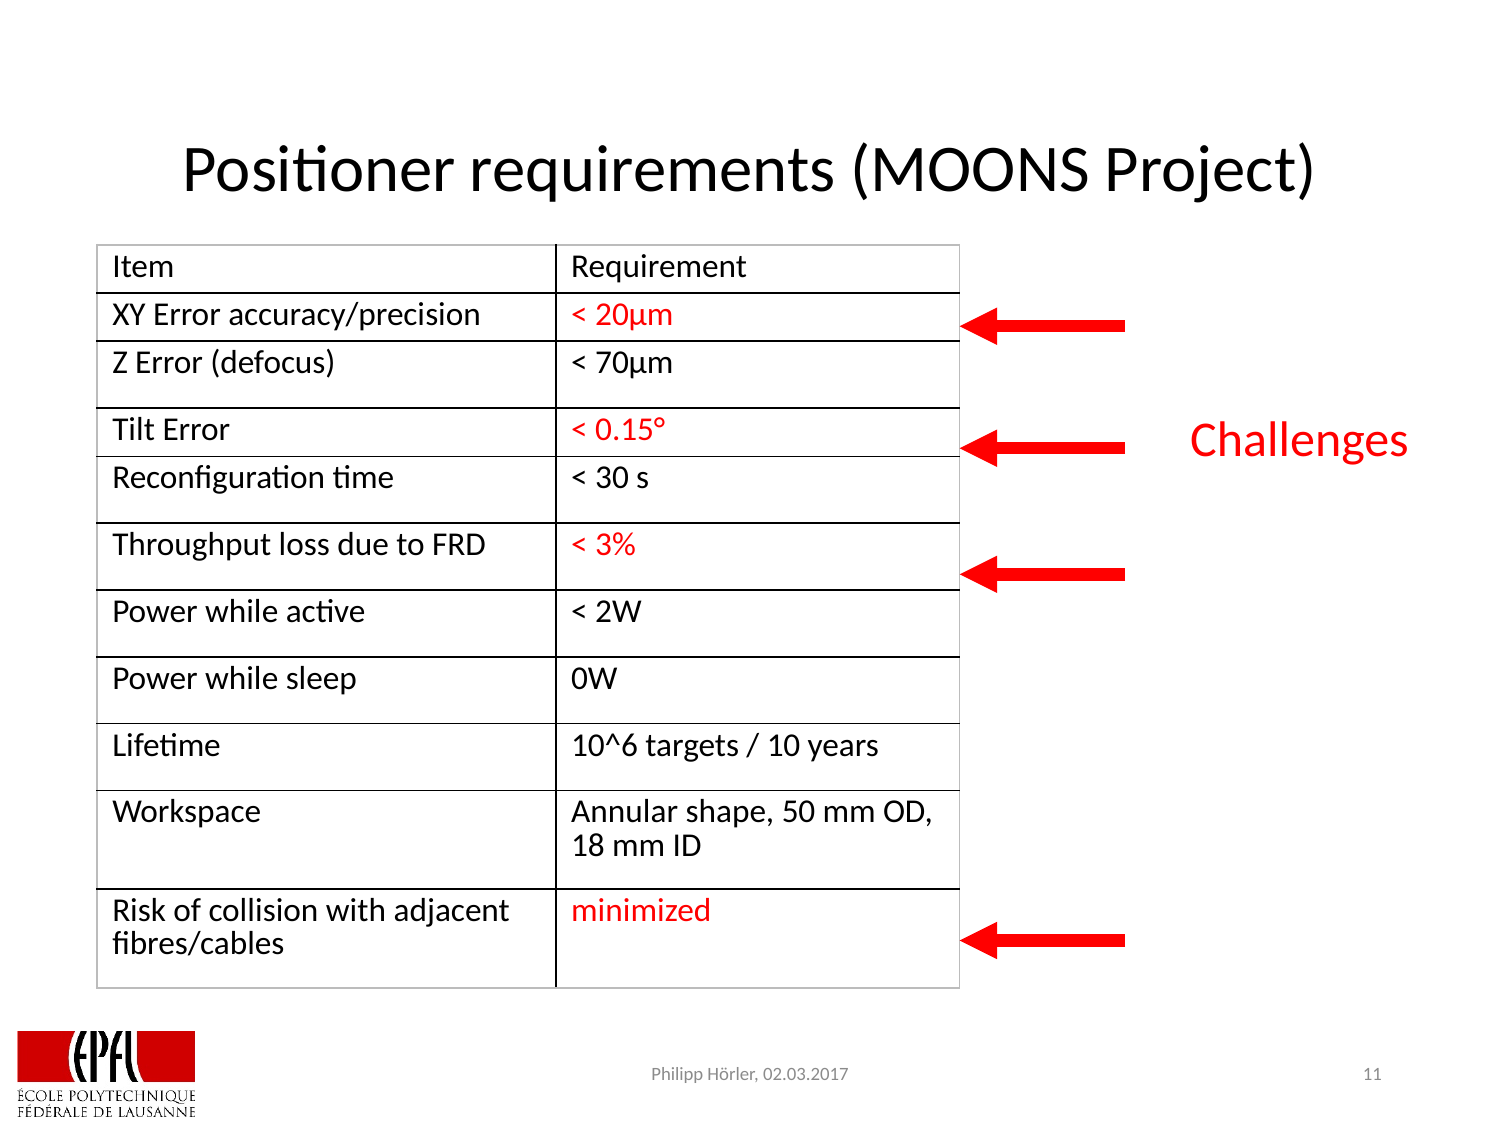

# Positioner requirements (MOONS Project)
| Item | Requirement |
| --- | --- |
| XY Error accuracy/precision | < 20µm |
| Z Error (defocus) | < 70µm |
| Tilt Error | < 0.15° |
| Reconfiguration time | < 30 s |
| Throughput loss due to FRD | < 3% |
| Power while active | < 2W |
| Power while sleep | 0W |
| Lifetime | 10^6 targets / 10 years |
| Workspace | Annular shape, 50 mm OD, 18 mm ID |
| Risk of collision with adjacent fibres/cables | minimized |
Challenges
Philipp Hörler, 02.03.2017
11